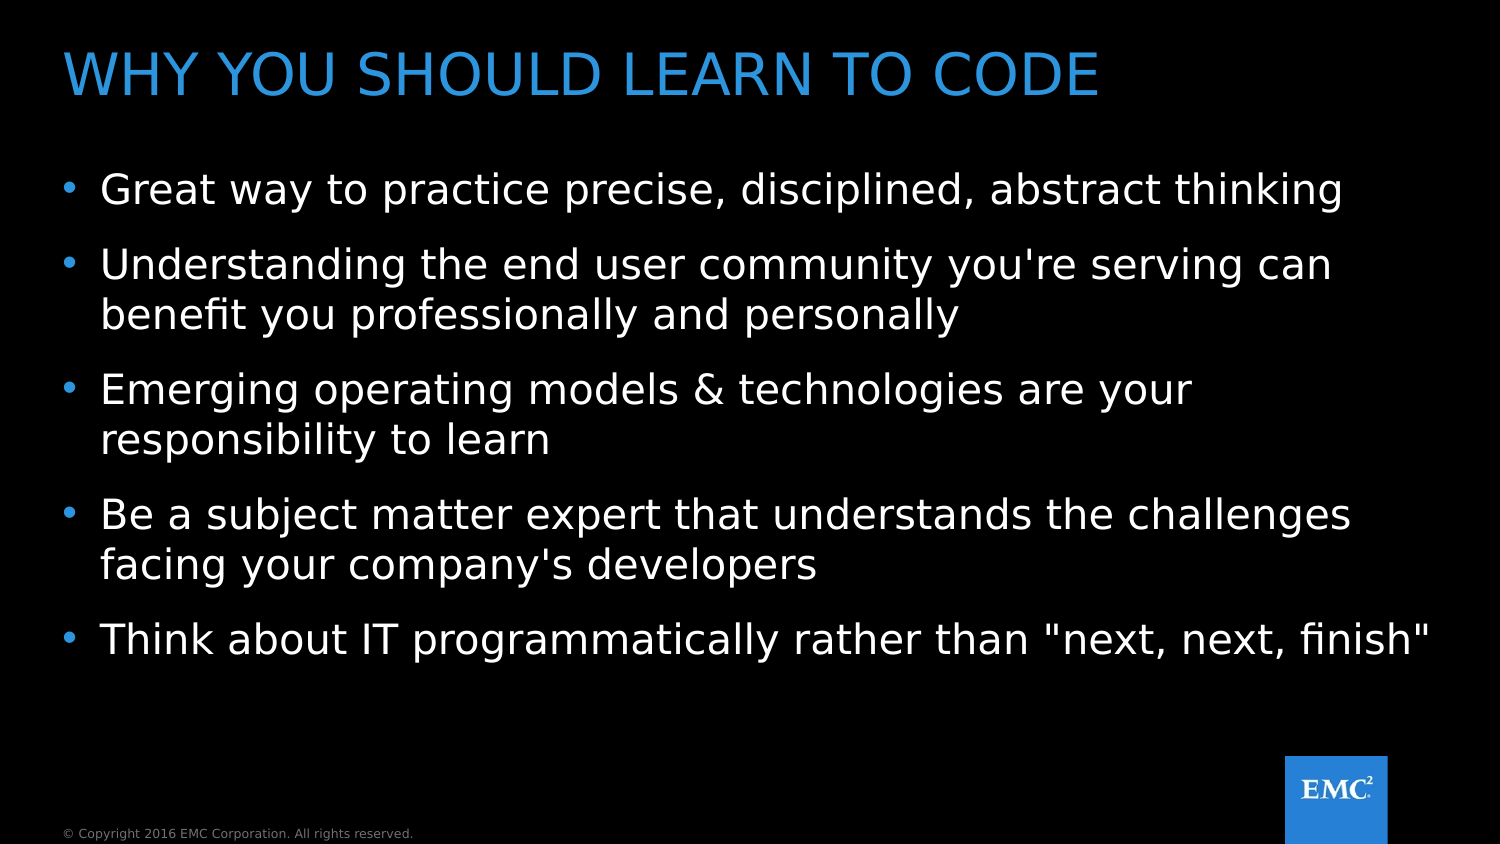

# Why you should learn to code
Great way to practice precise, disciplined, abstract thinking
Understanding the end user community you're serving can benefit you professionally and personally
Emerging operating models & technologies are your responsibility to learn
Be a subject matter expert that understands the challenges facing your company's developers
Think about IT programmatically rather than "next, next, finish"